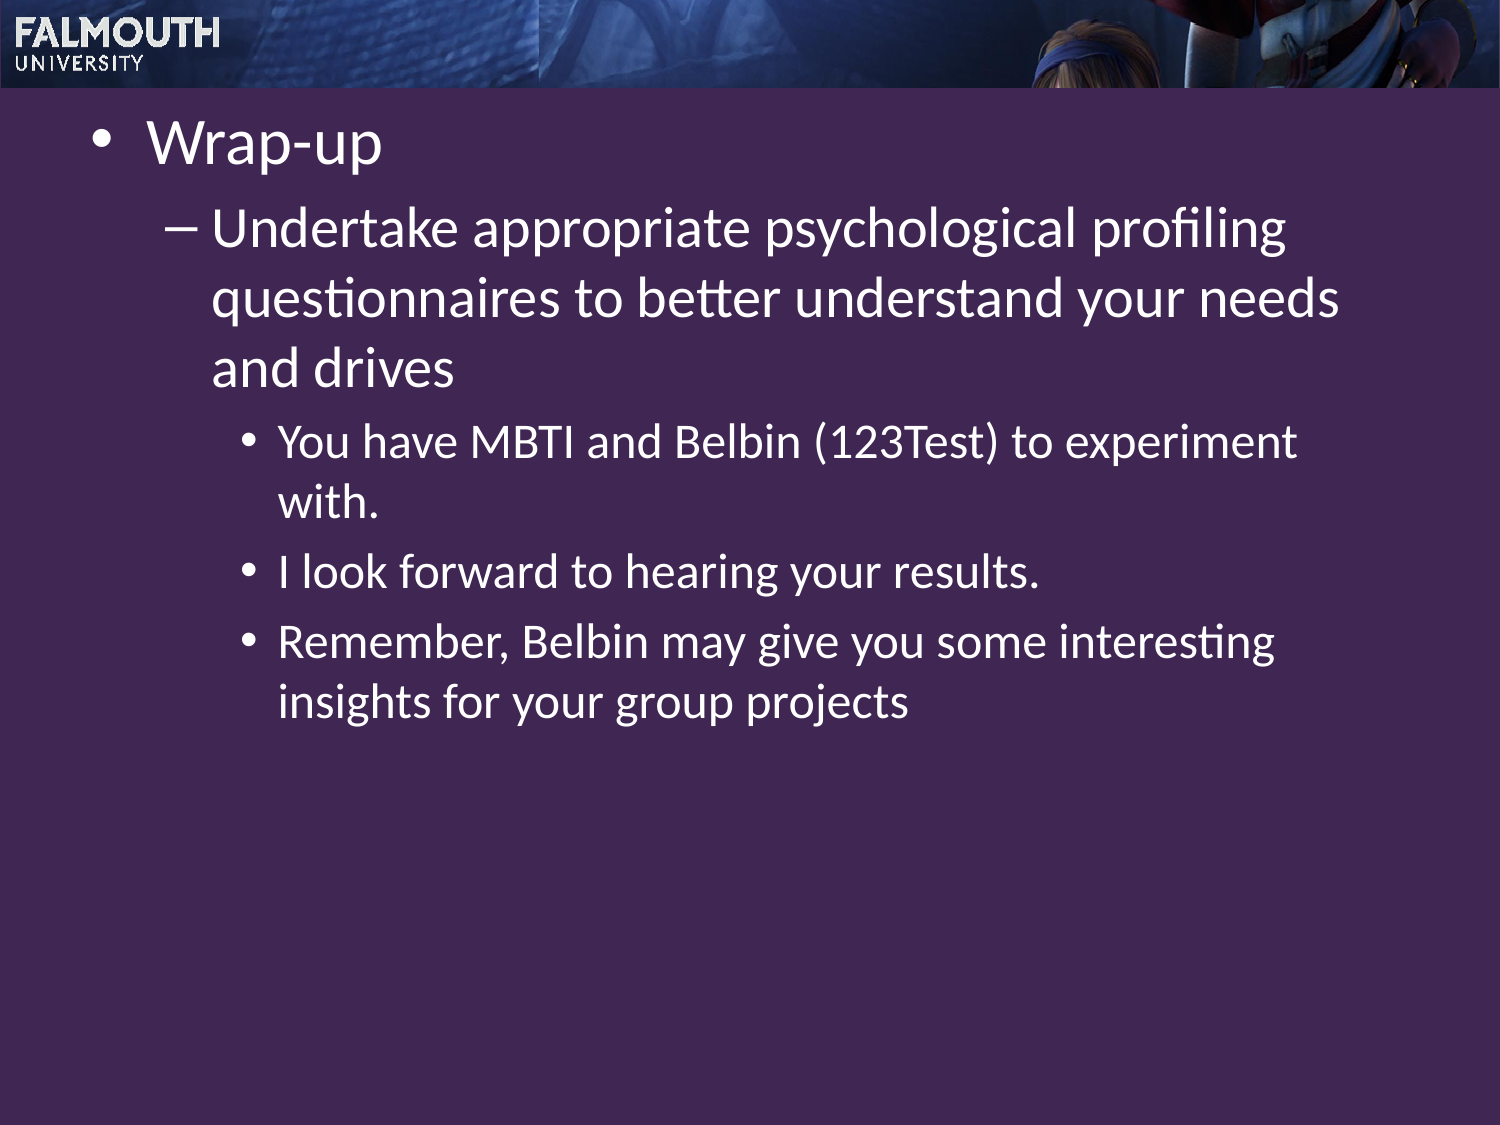

Wrap-up
Undertake appropriate psychological profiling questionnaires to better understand your needs and drives
You have MBTI and Belbin (123Test) to experiment with.
I look forward to hearing your results.
Remember, Belbin may give you some interesting insights for your group projects